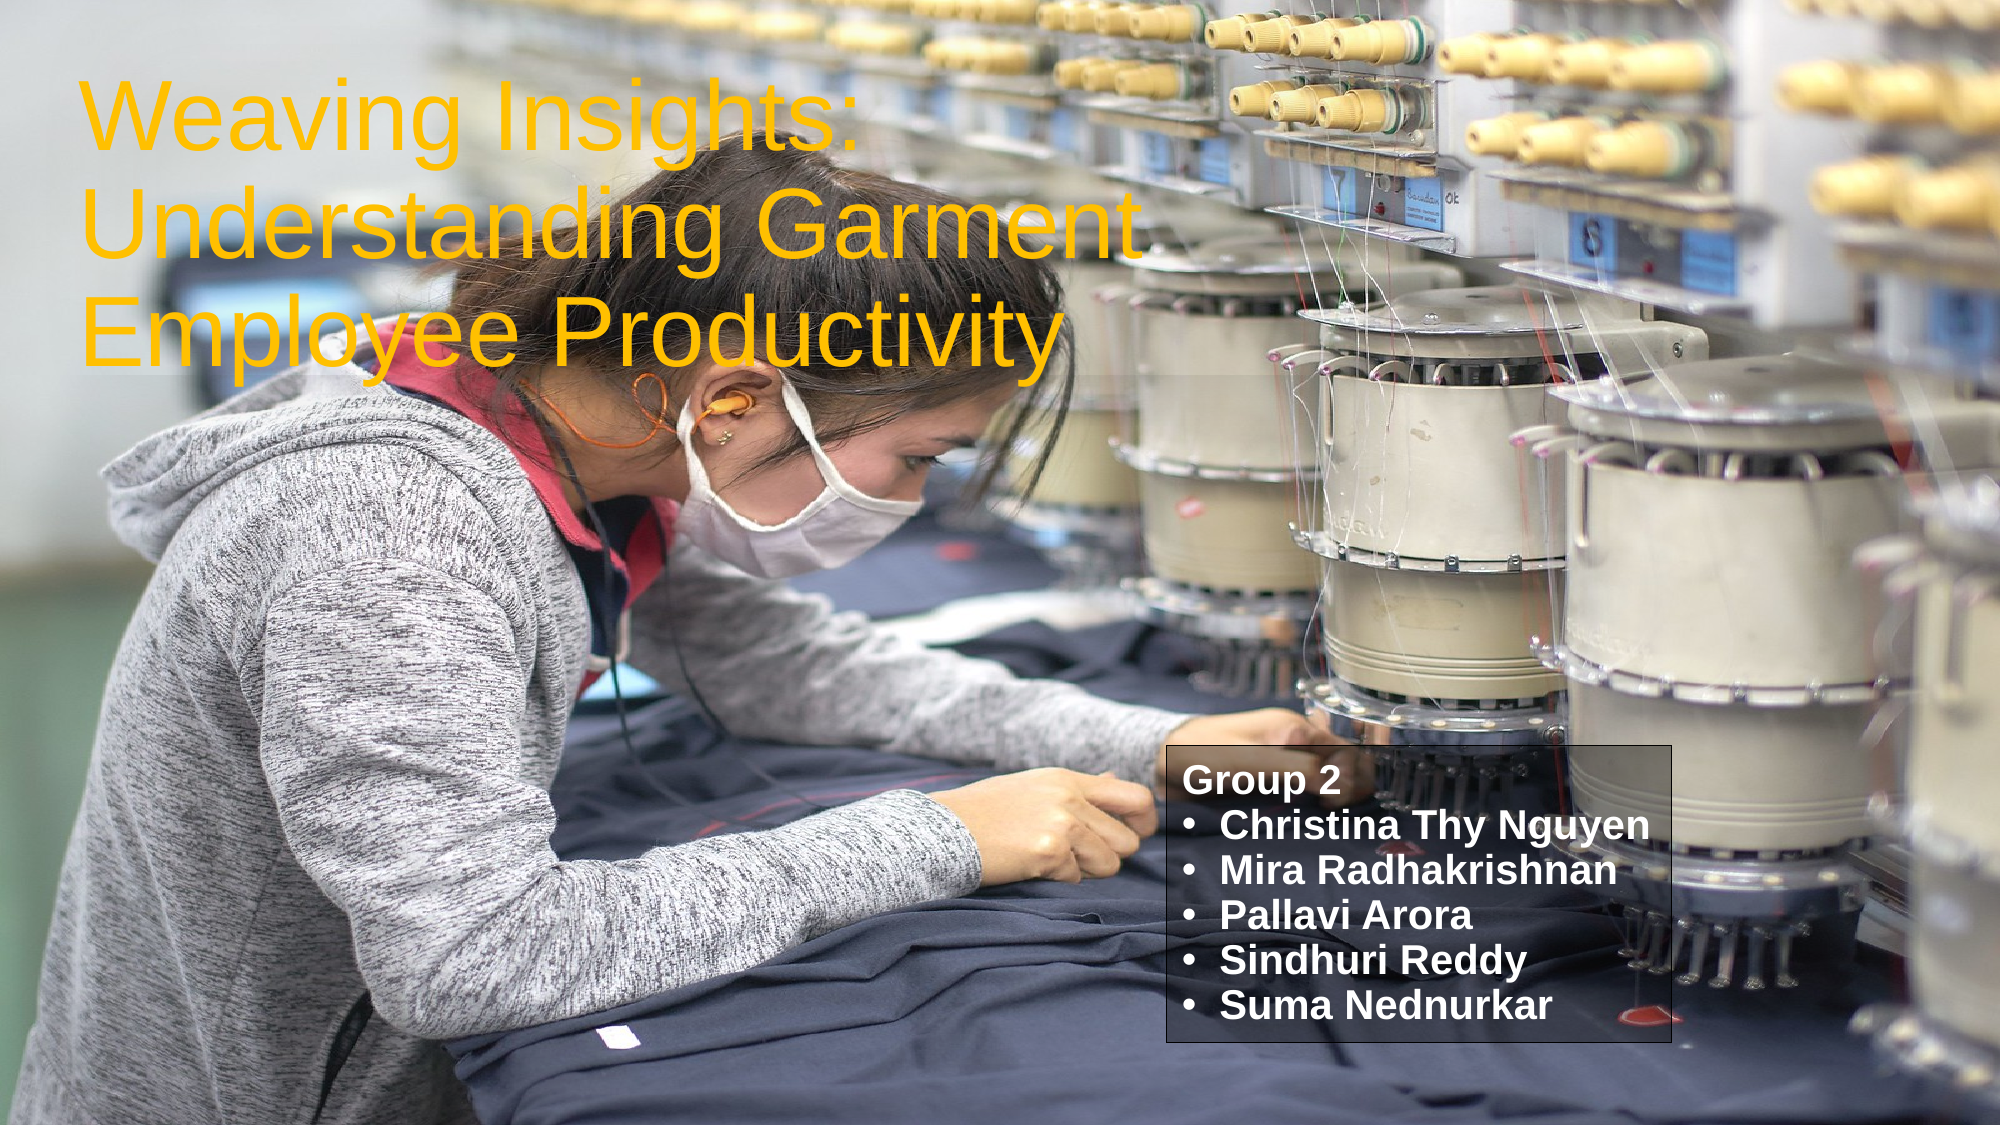

# Weaving Insights: Understanding Garment Employee Productivity
Group 2
Christina Thy Nguyen
Mira Radhakrishnan
Pallavi Arora
Sindhuri Reddy
Suma Nednurkar